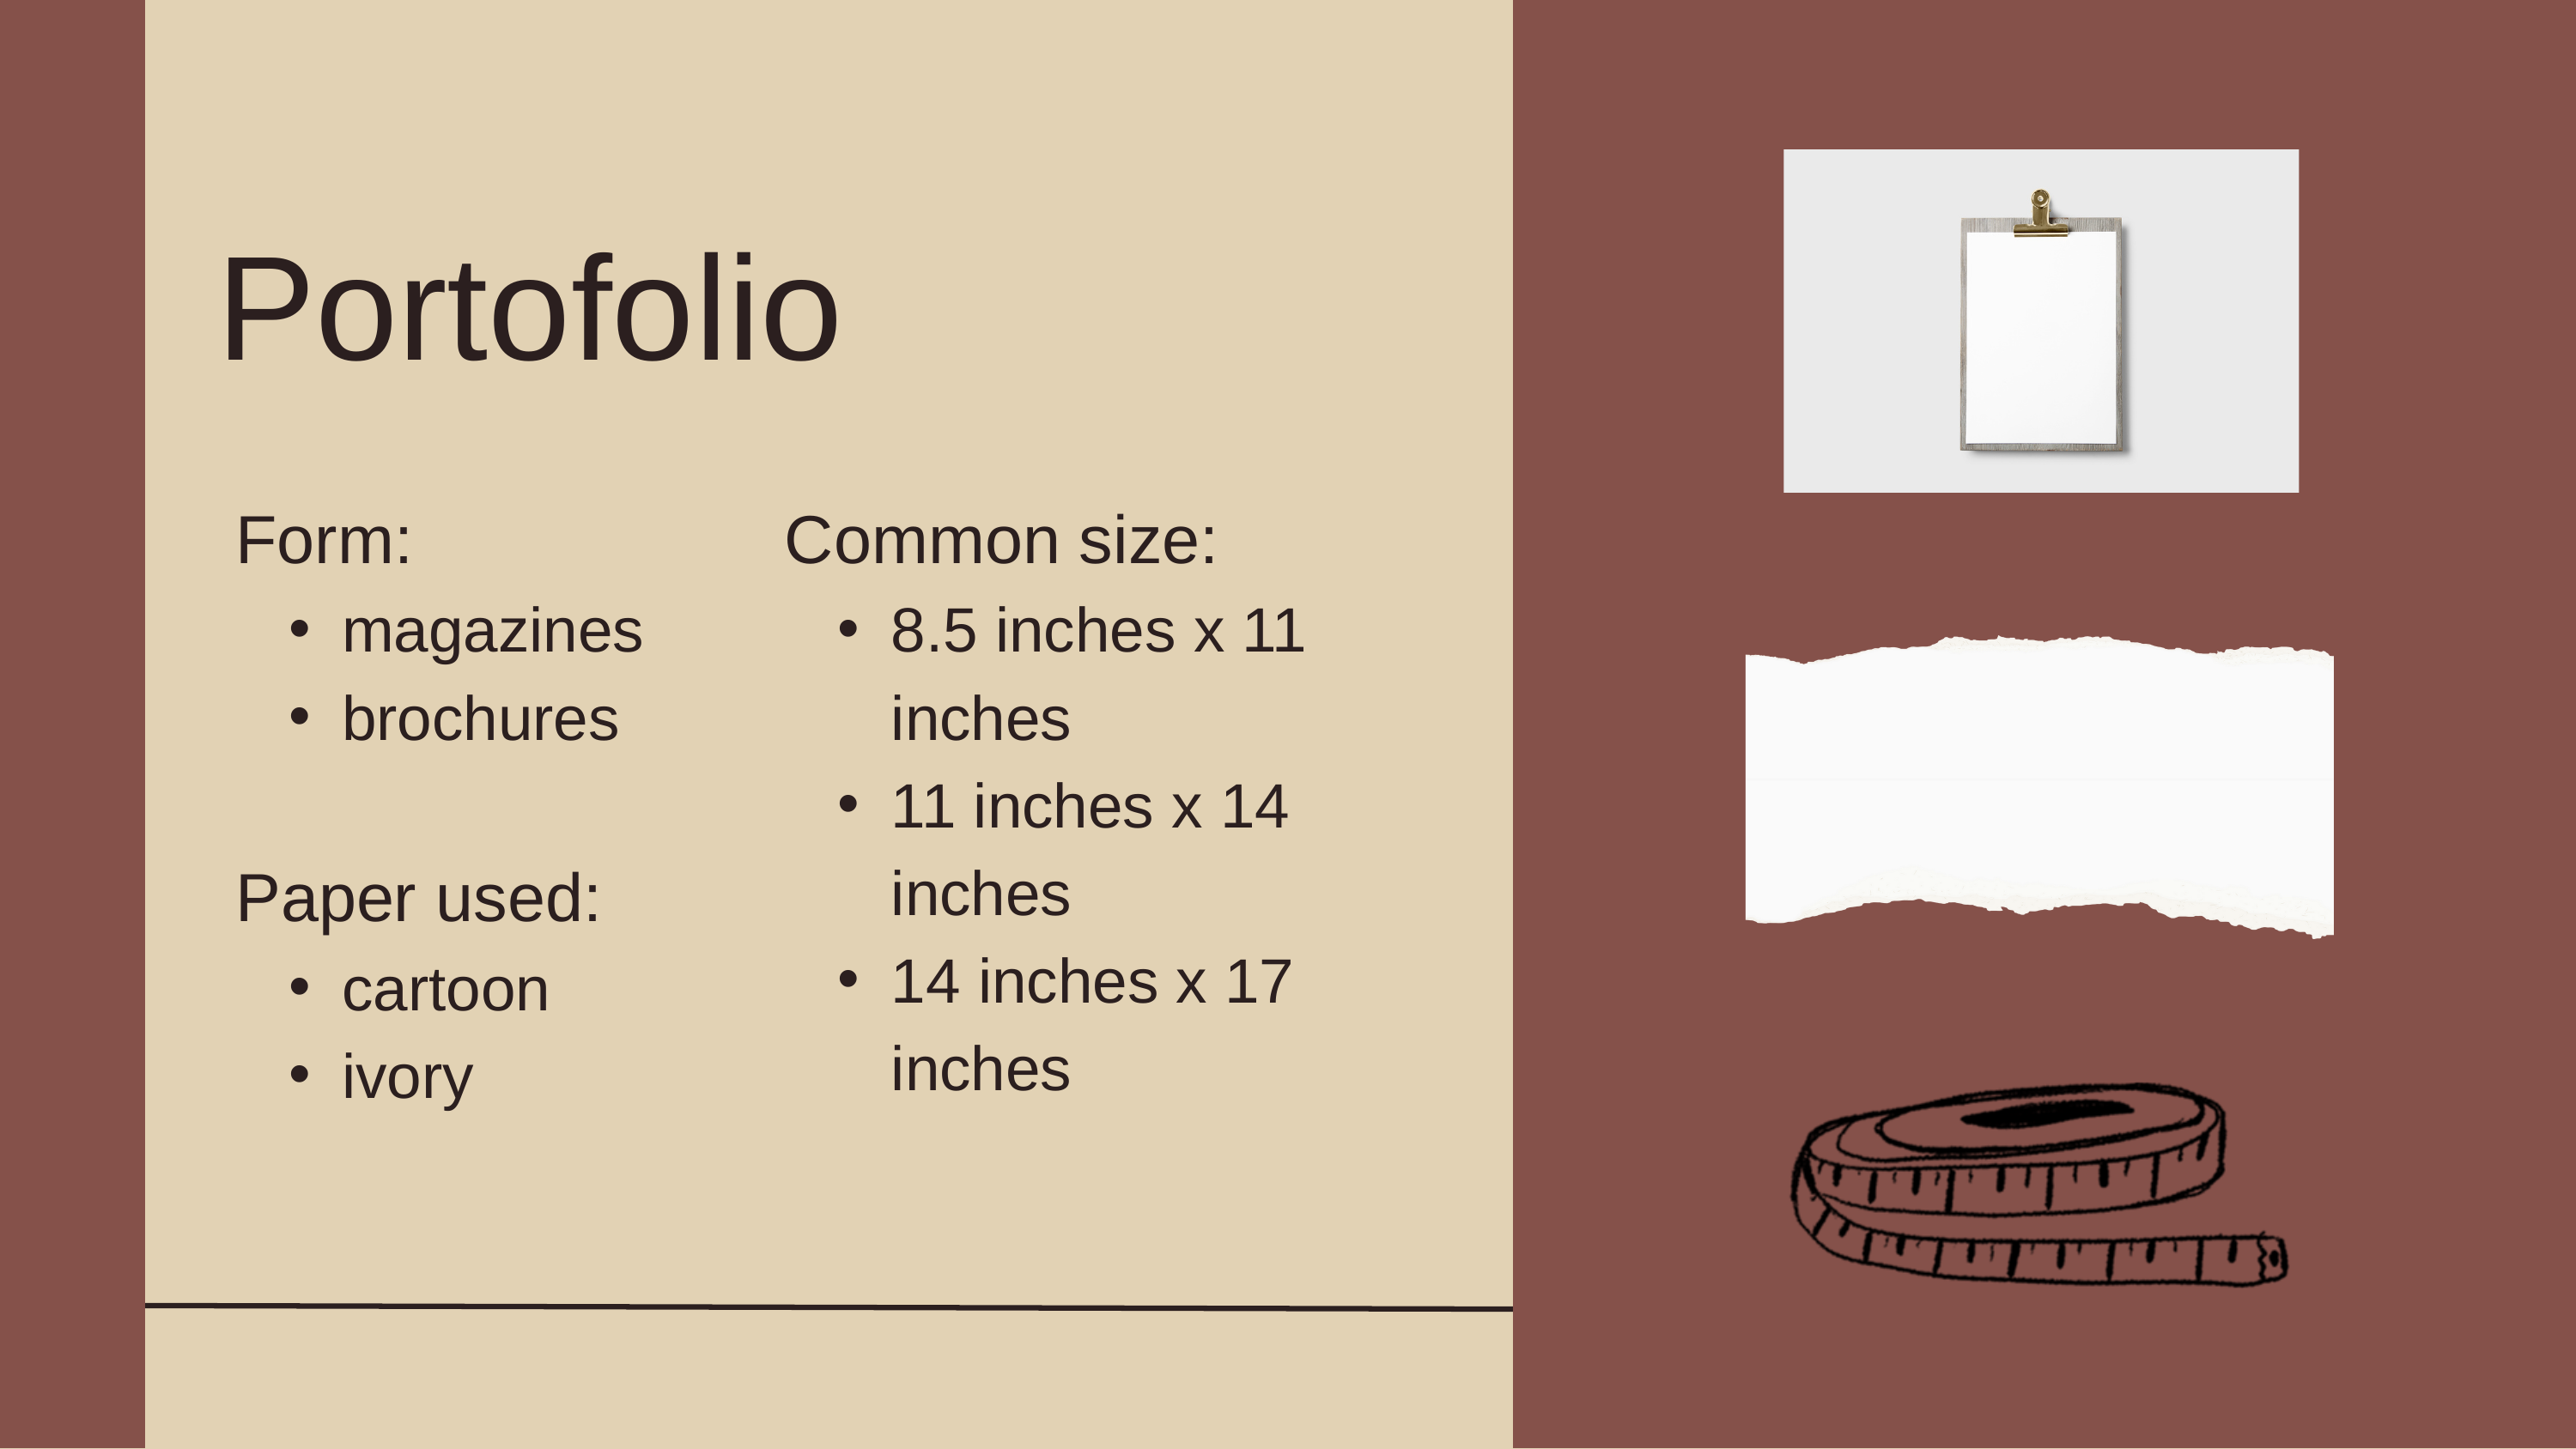

Portofolio
Form:
magazines
brochures

Paper used:
cartoon
ivory
Common size:
8.5 inches x 11 inches
11 inches x 14 inches
14 inches x 17 inches